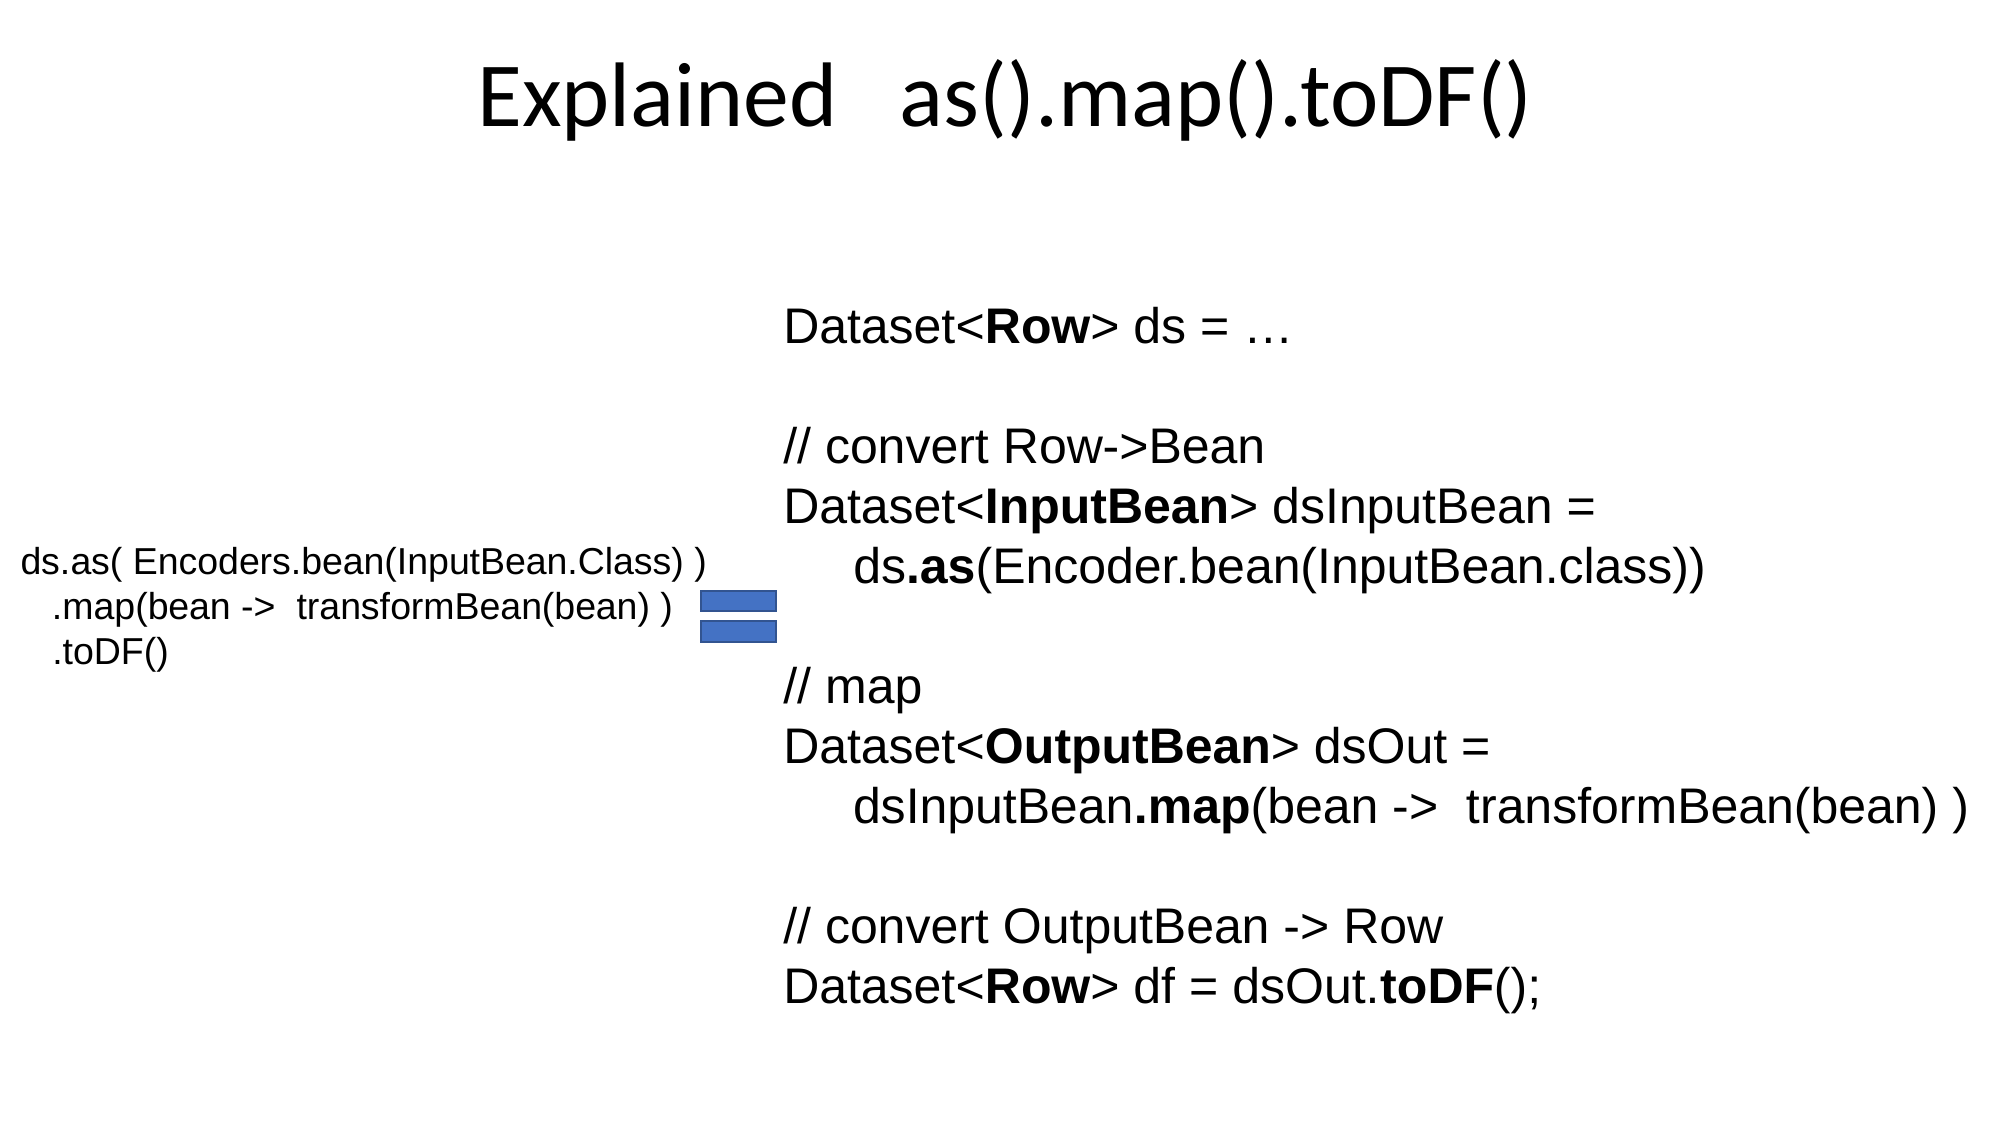

# Explained   as().map().toDF()
Dataset<Row> ds = …

// convert Row->Bean
Dataset<InputBean> dsInputBean =
     ds.as(Encoder.bean(InputBean.class))
// map
Dataset<OutputBean> dsOut =
     dsInputBean.map(bean ->  transformBean(bean) )

// convert OutputBean -> Row
Dataset<Row> df = dsOut.toDF();
ds.as( Encoders.bean(InputBean.Class) )
   .map(bean ->  transformBean(bean) )
   .toDF()